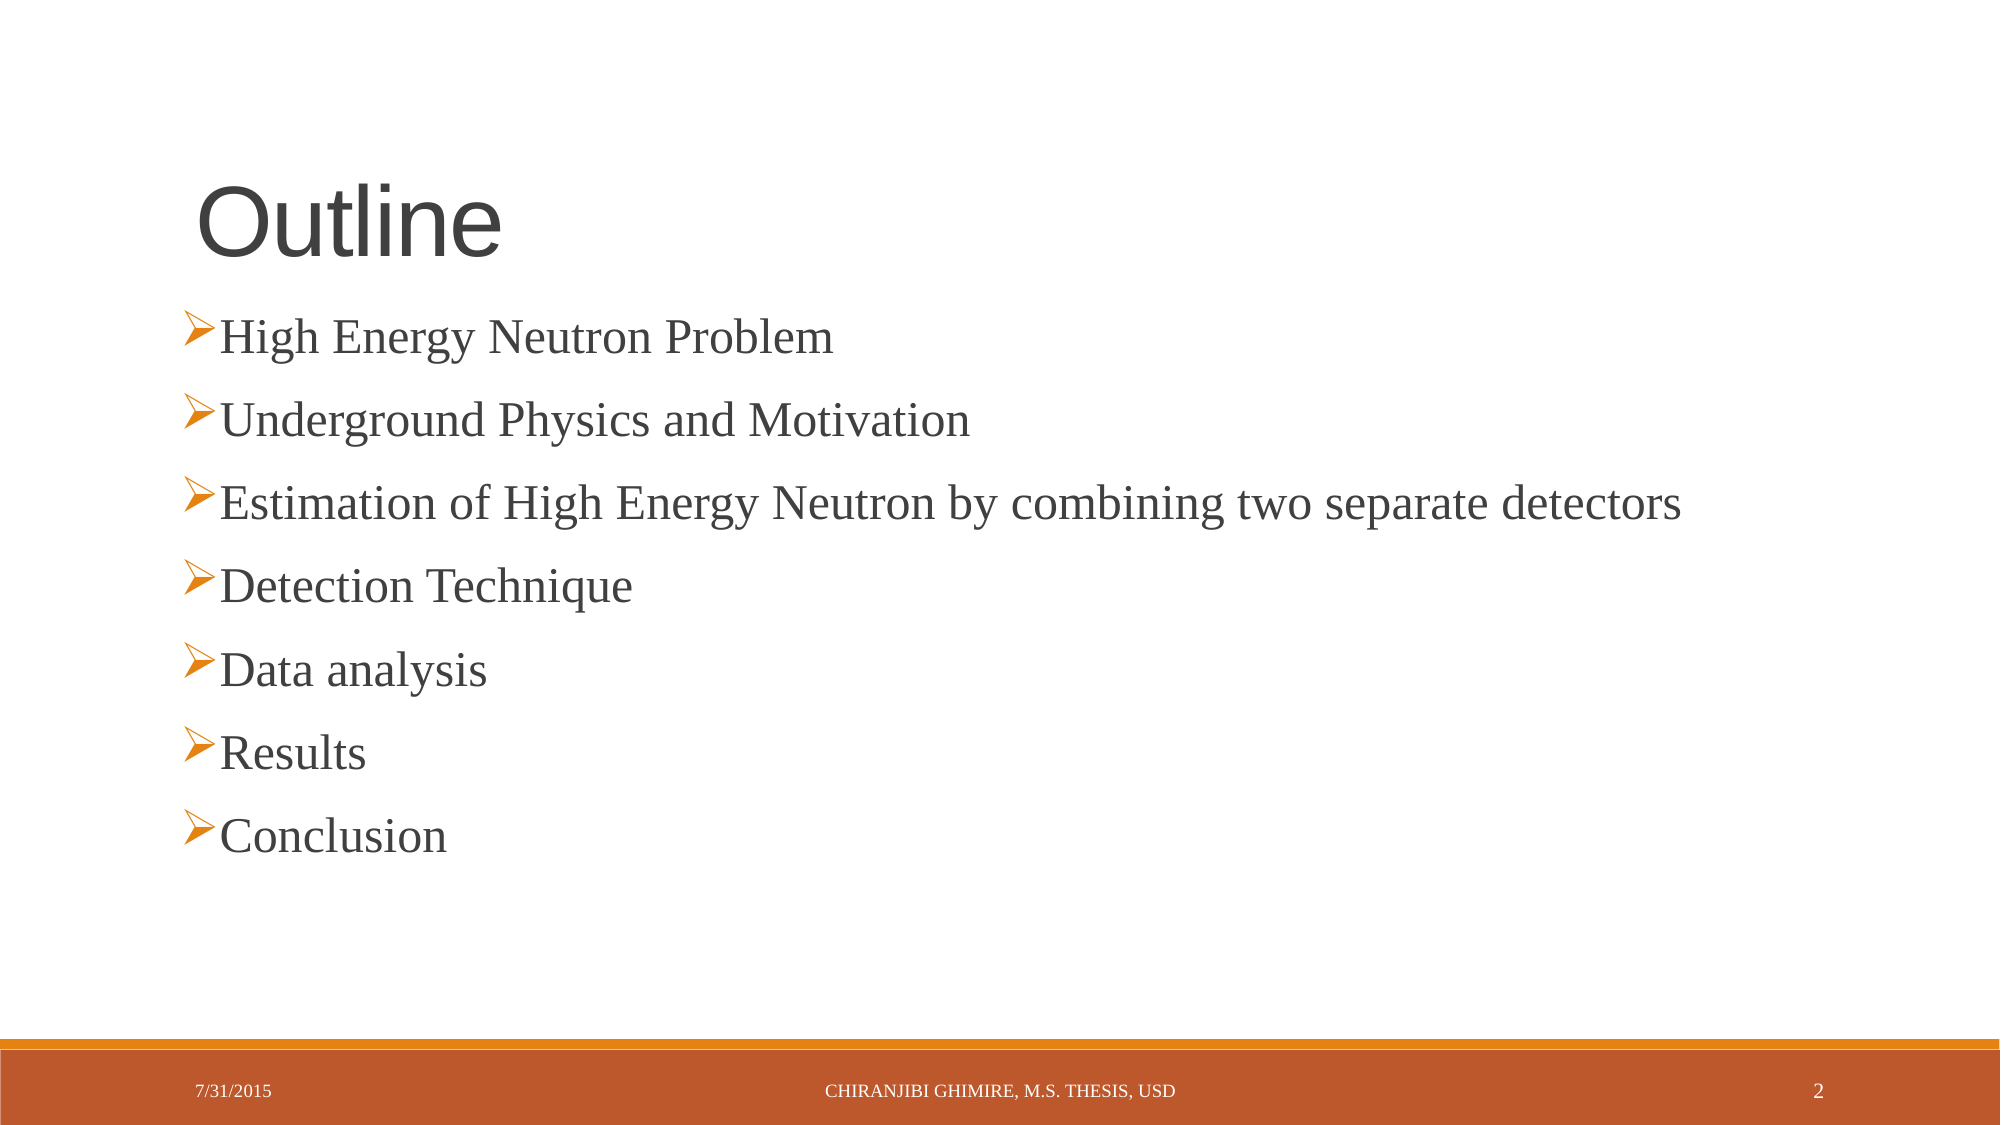

Outline
High Energy Neutron Problem
Underground Physics and Motivation
Estimation of High Energy Neutron by combining two separate detectors
Detection Technique
Data analysis
Results
Conclusion

7/31/2015
Chiranjibi Ghimire, M.S. Thesis, USD
2